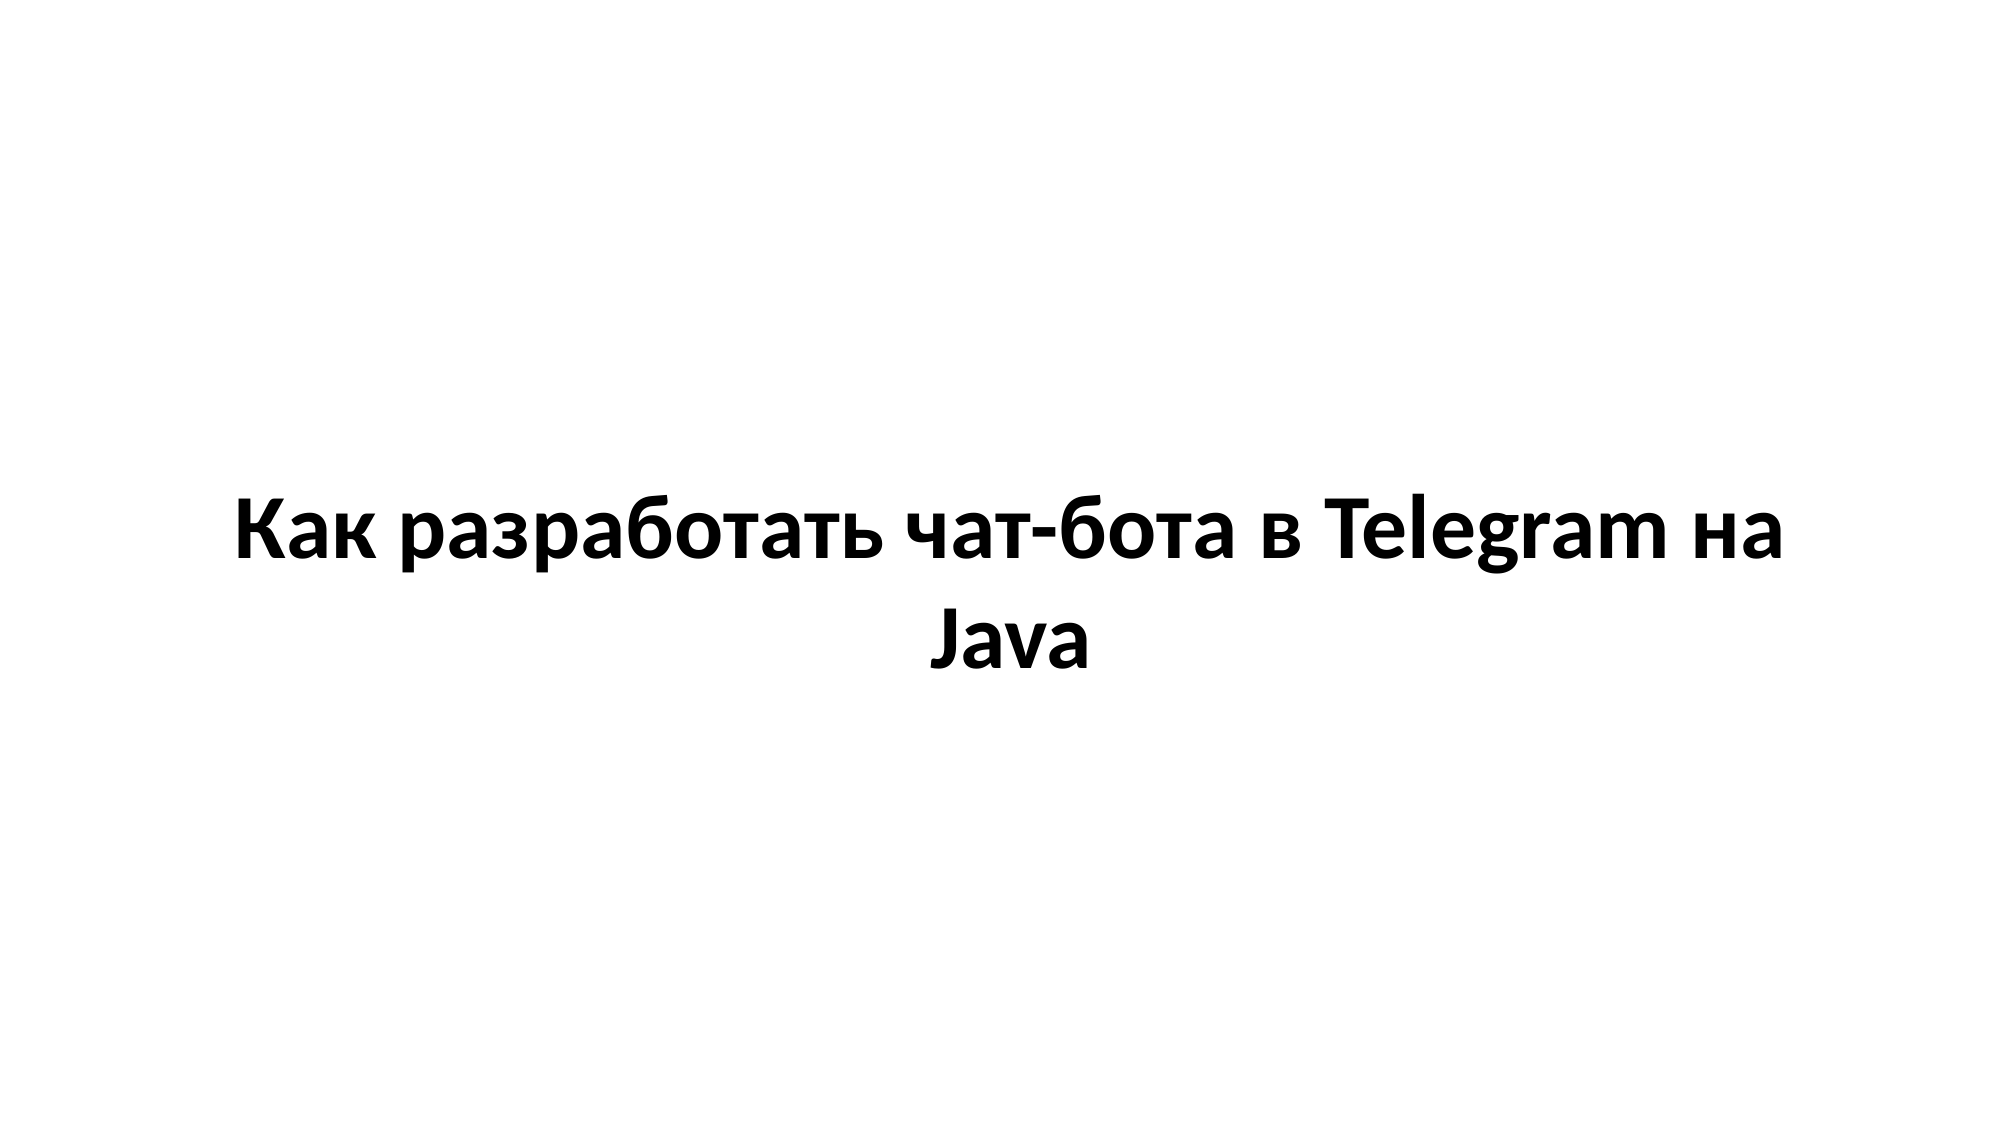

# Как разработать чат-бота в Telegram на Java